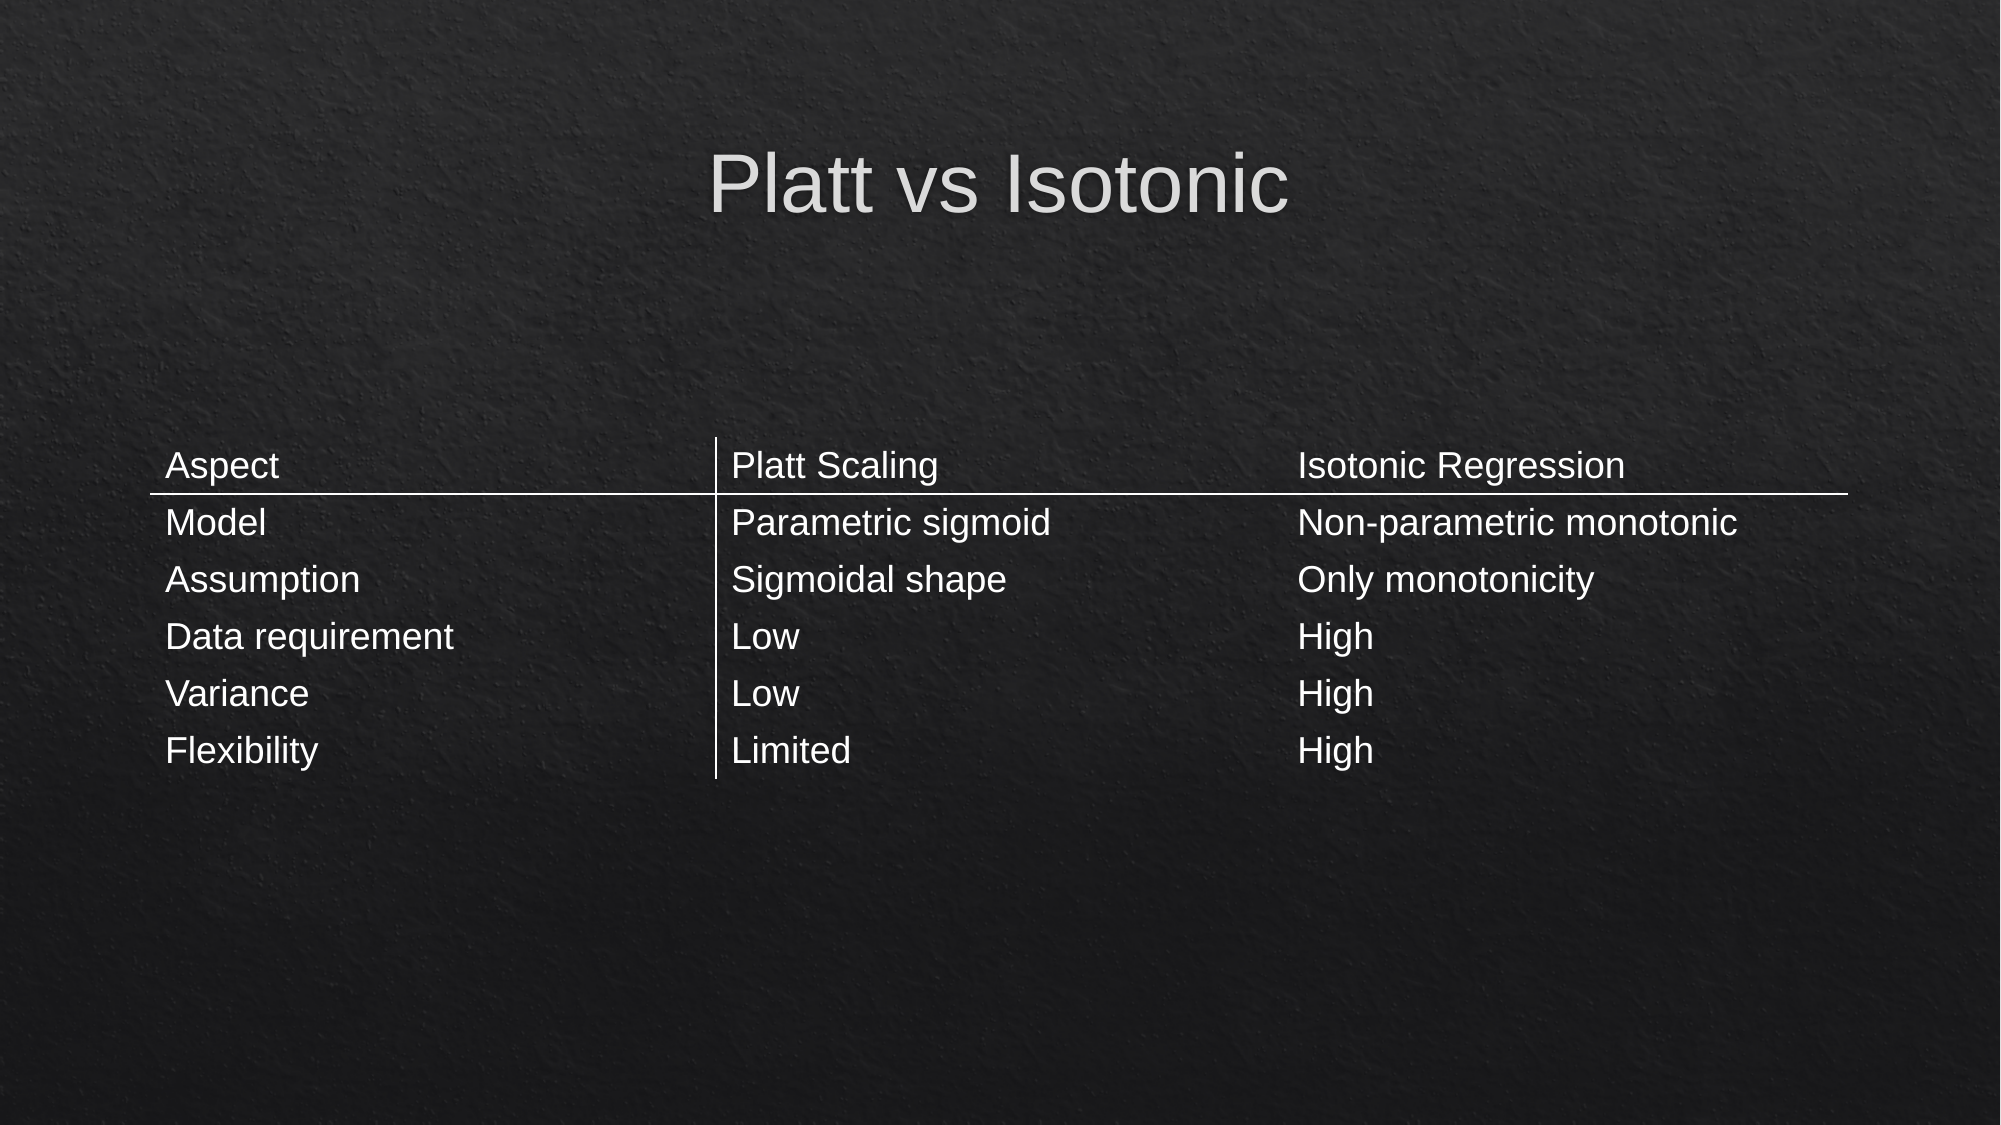

# Platt vs Isotonic
| Aspect | Platt Scaling | Isotonic Regression |
| --- | --- | --- |
| Model | Parametric sigmoid | Non-parametric monotonic |
| Assumption | Sigmoidal shape | Only monotonicity |
| Data requirement | Low | High |
| Variance | Low | High |
| Flexibility | Limited | High |